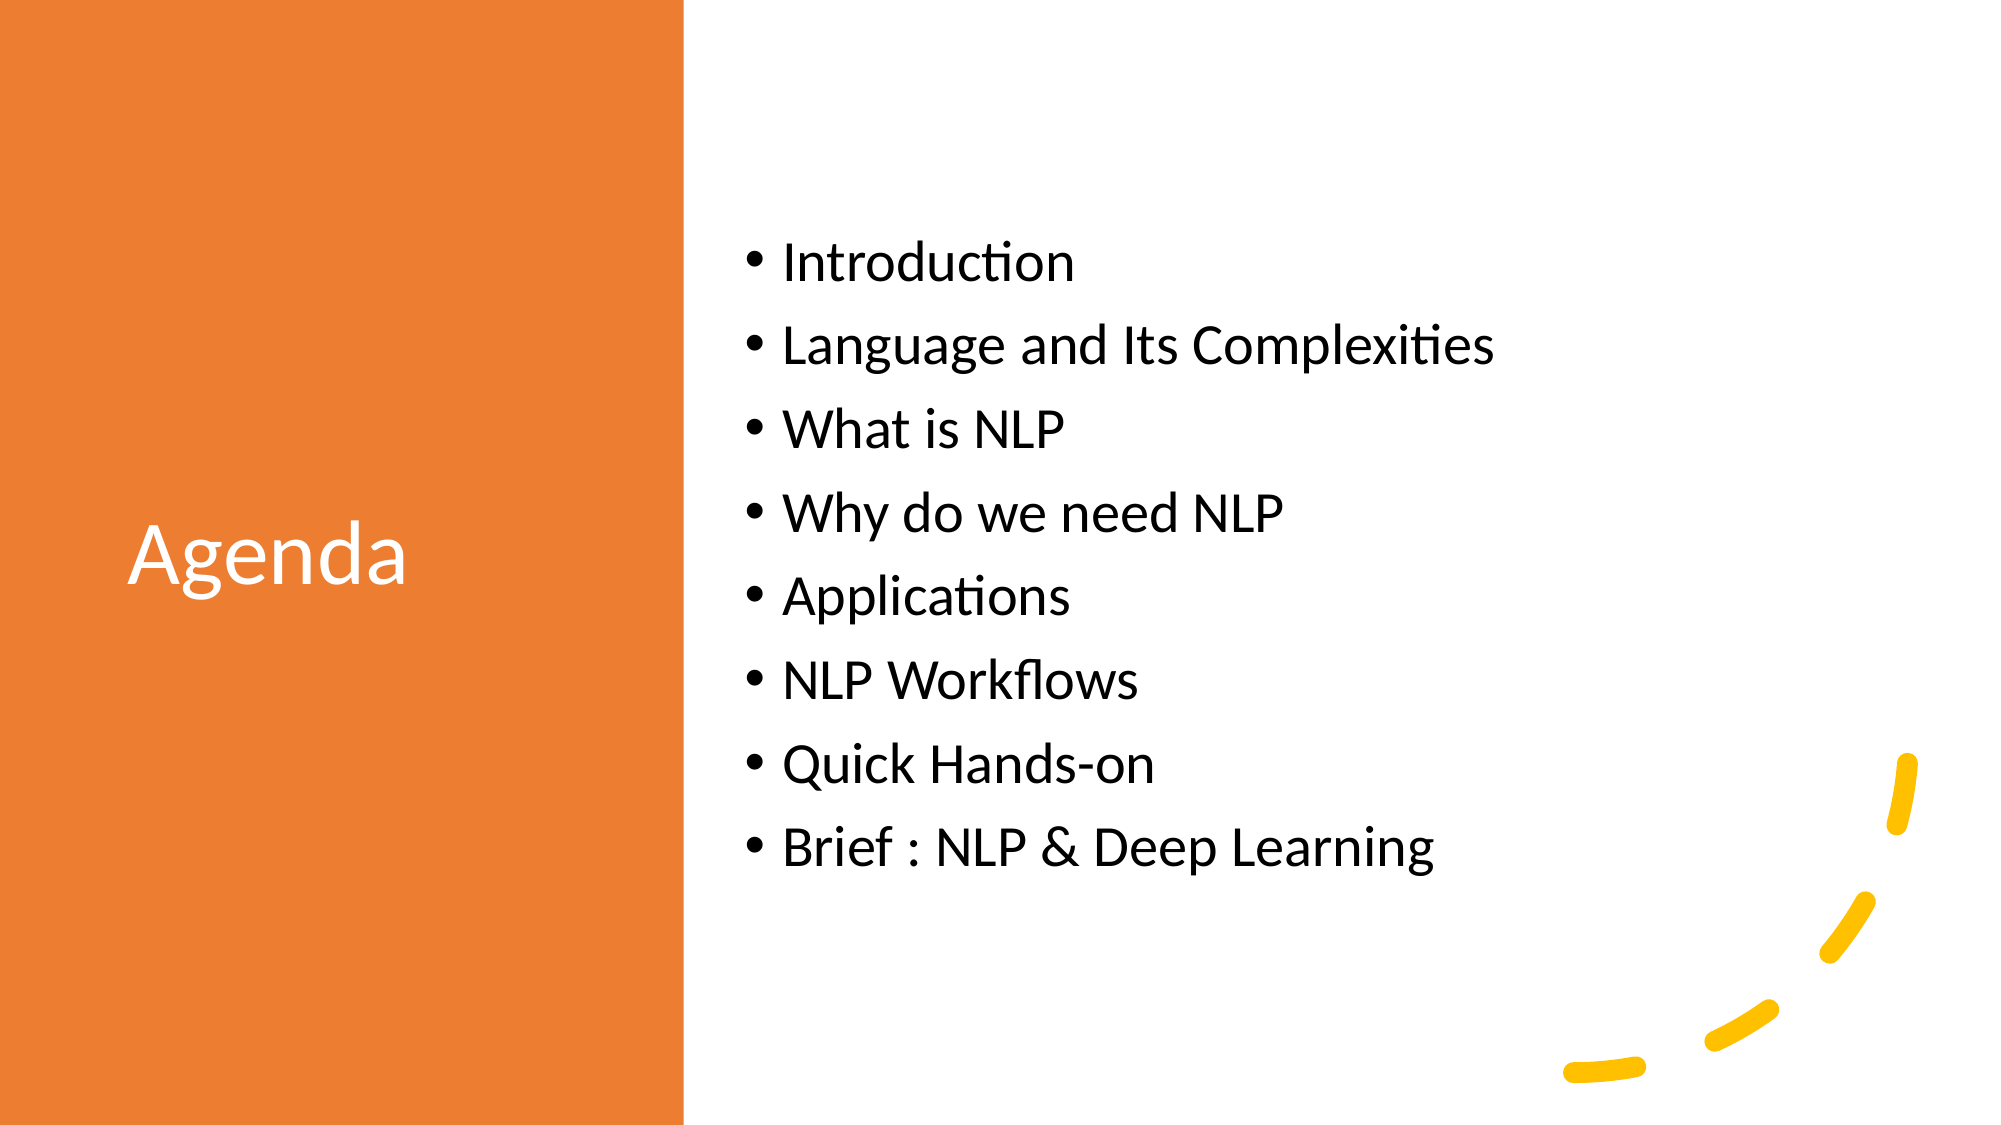

# Agenda
Introduction
Language and Its Complexities
What is NLP
Why do we need NLP
Applications
NLP Workflows
Quick Hands-on
Brief : NLP & Deep Learning